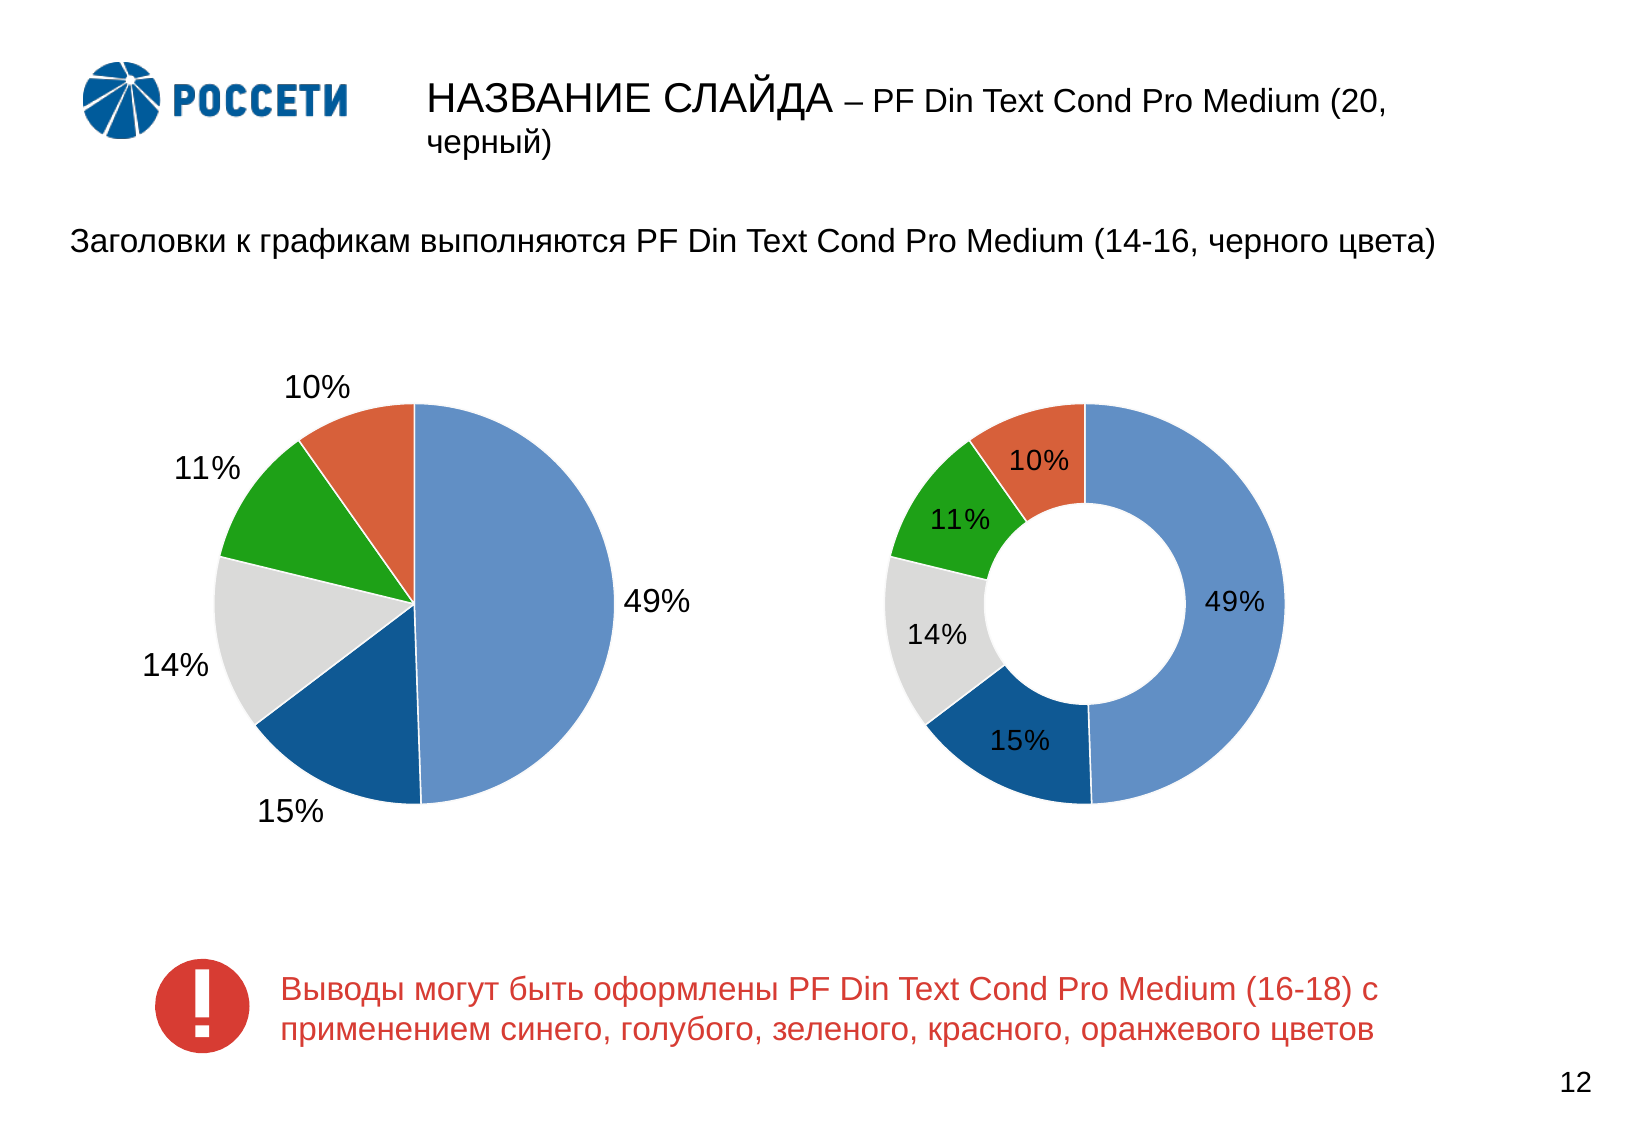

3
НАЗВАНИЕ СЛАЙДА – PF Din Text Cond Pro Medium (20, черный)

Заголовки к графикам выполняются PF Din Text Cond Pro Medium (14-16, черного цвета)

### Chart

| Category | Регион 1 |
|---|---|
| Апрель | 91.0 |
| Июнь | 28.0 |
| Июль | 26.0 |
| Август | 21.0 |
| Сентябрь | 18.0 |

### Chart

| Category | Регион 1 |
|---|---|
| Апрель | 91.0 |
| Июнь | 28.0 |
| Июль | 26.0 |
| Август | 21.0 |
| Сентябрь | 18.0 |

Выводы могут быть оформлены PF Din Text Cond Pro Medium (16-18) с применением синего, голубого, зеленого, красного, оранжевого цветов
12